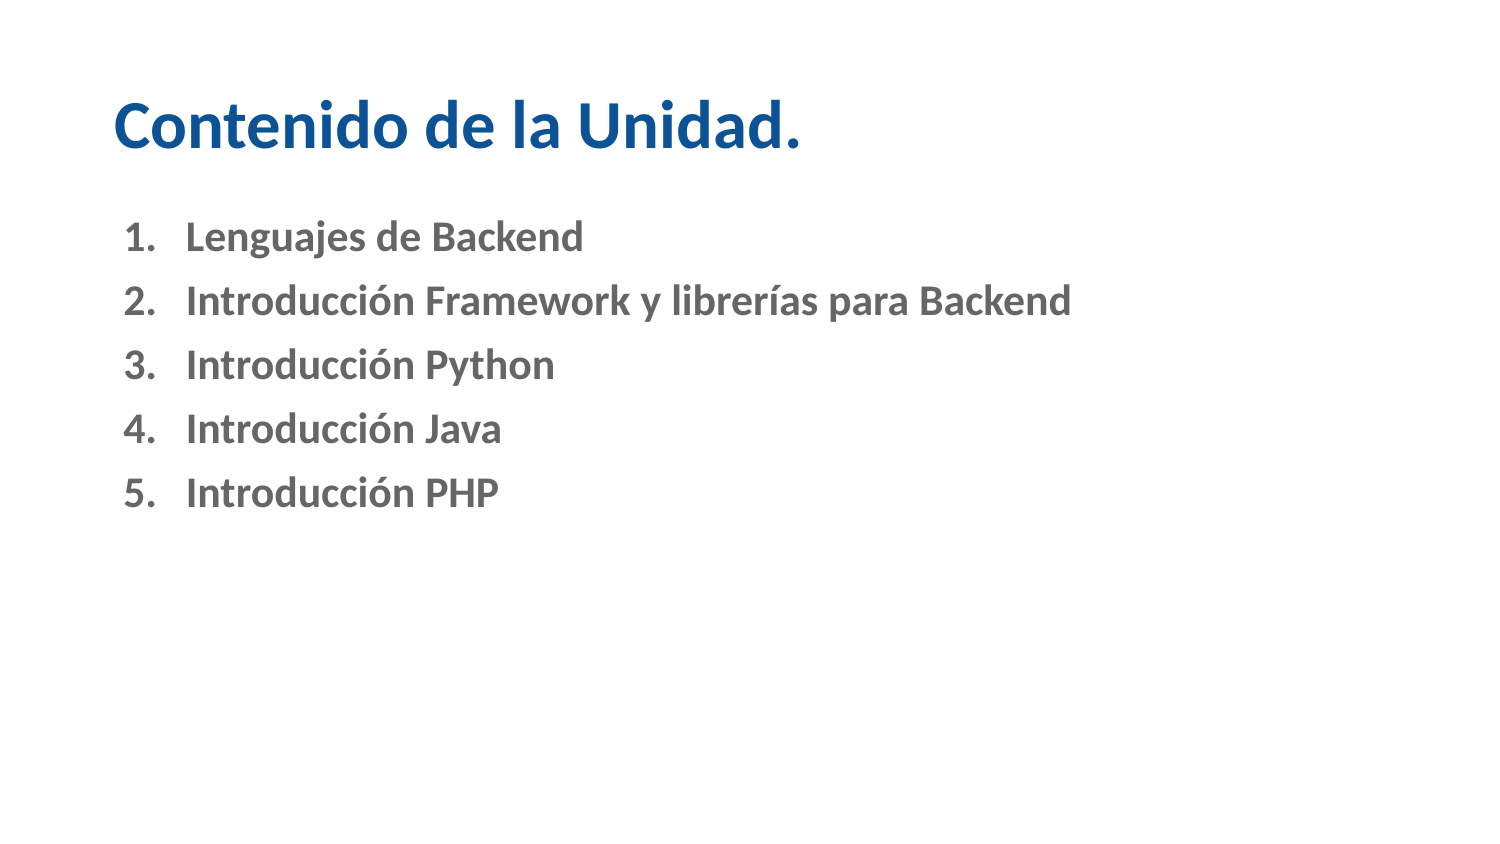

# Contenido de la Unidad.
Lenguajes de Backend
Introducción Framework y librerías para Backend
Introducción Python
Introducción Java
Introducción PHP